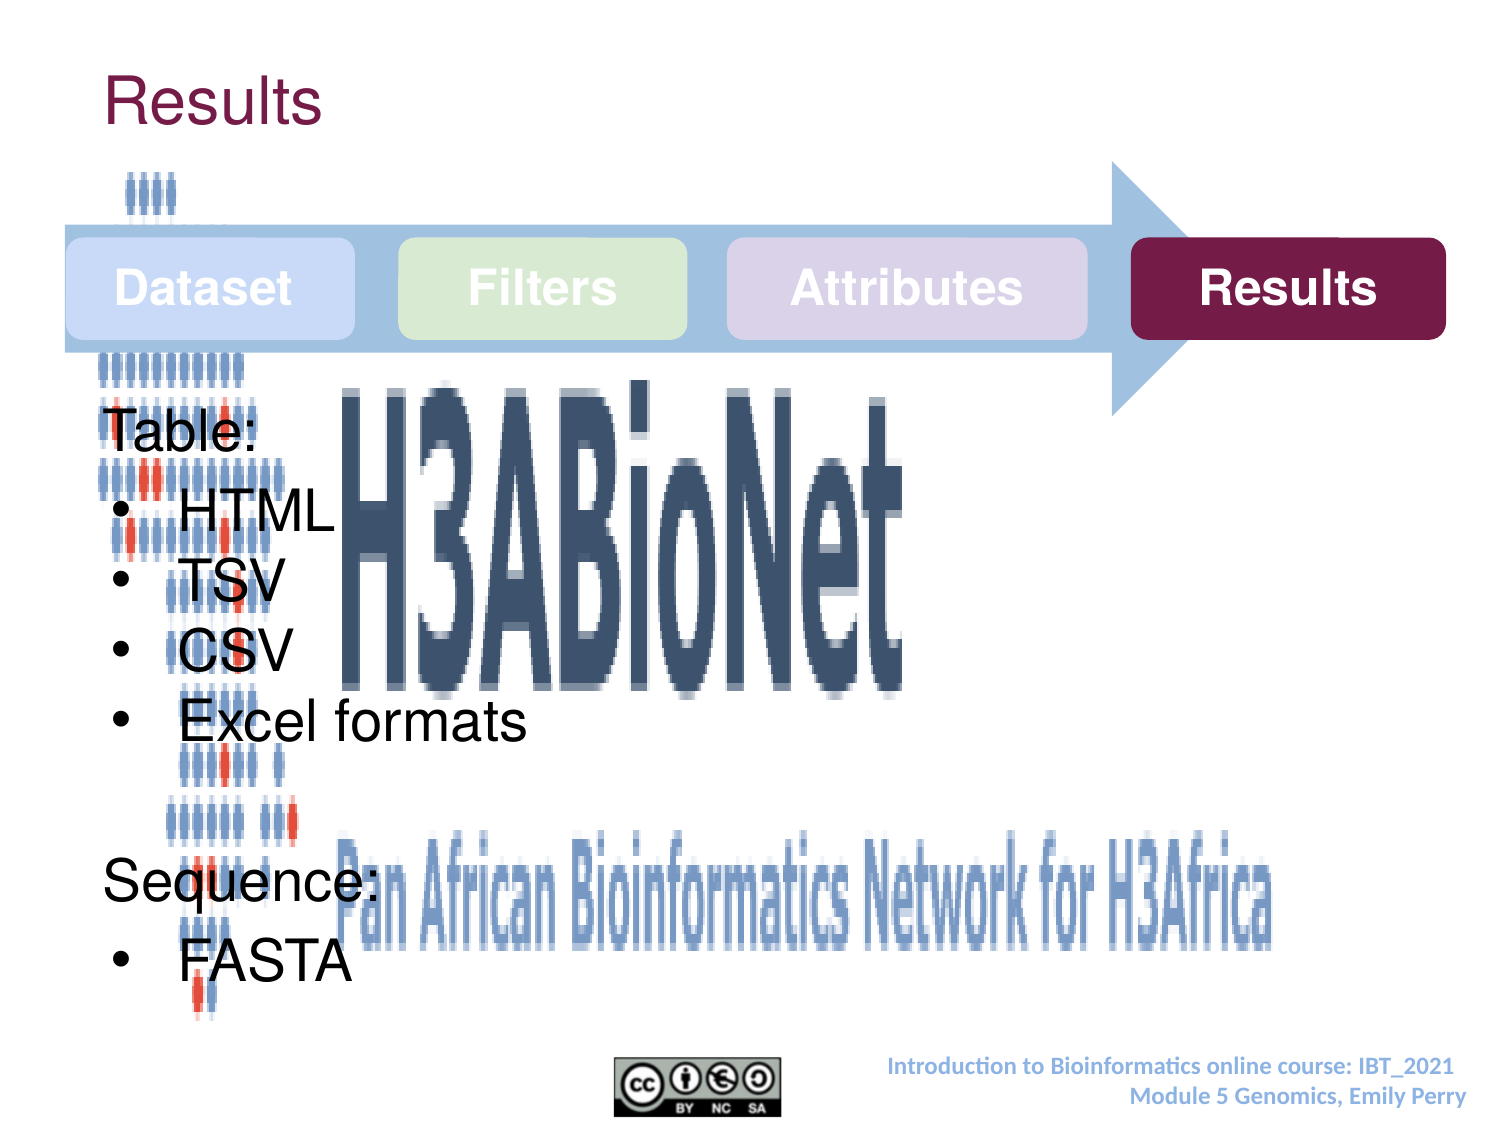

# Results

Filters
Attributes
Dataset
Results
Table:
HTML
TSV
CSV
Excel formats

Sequence:
FASTA